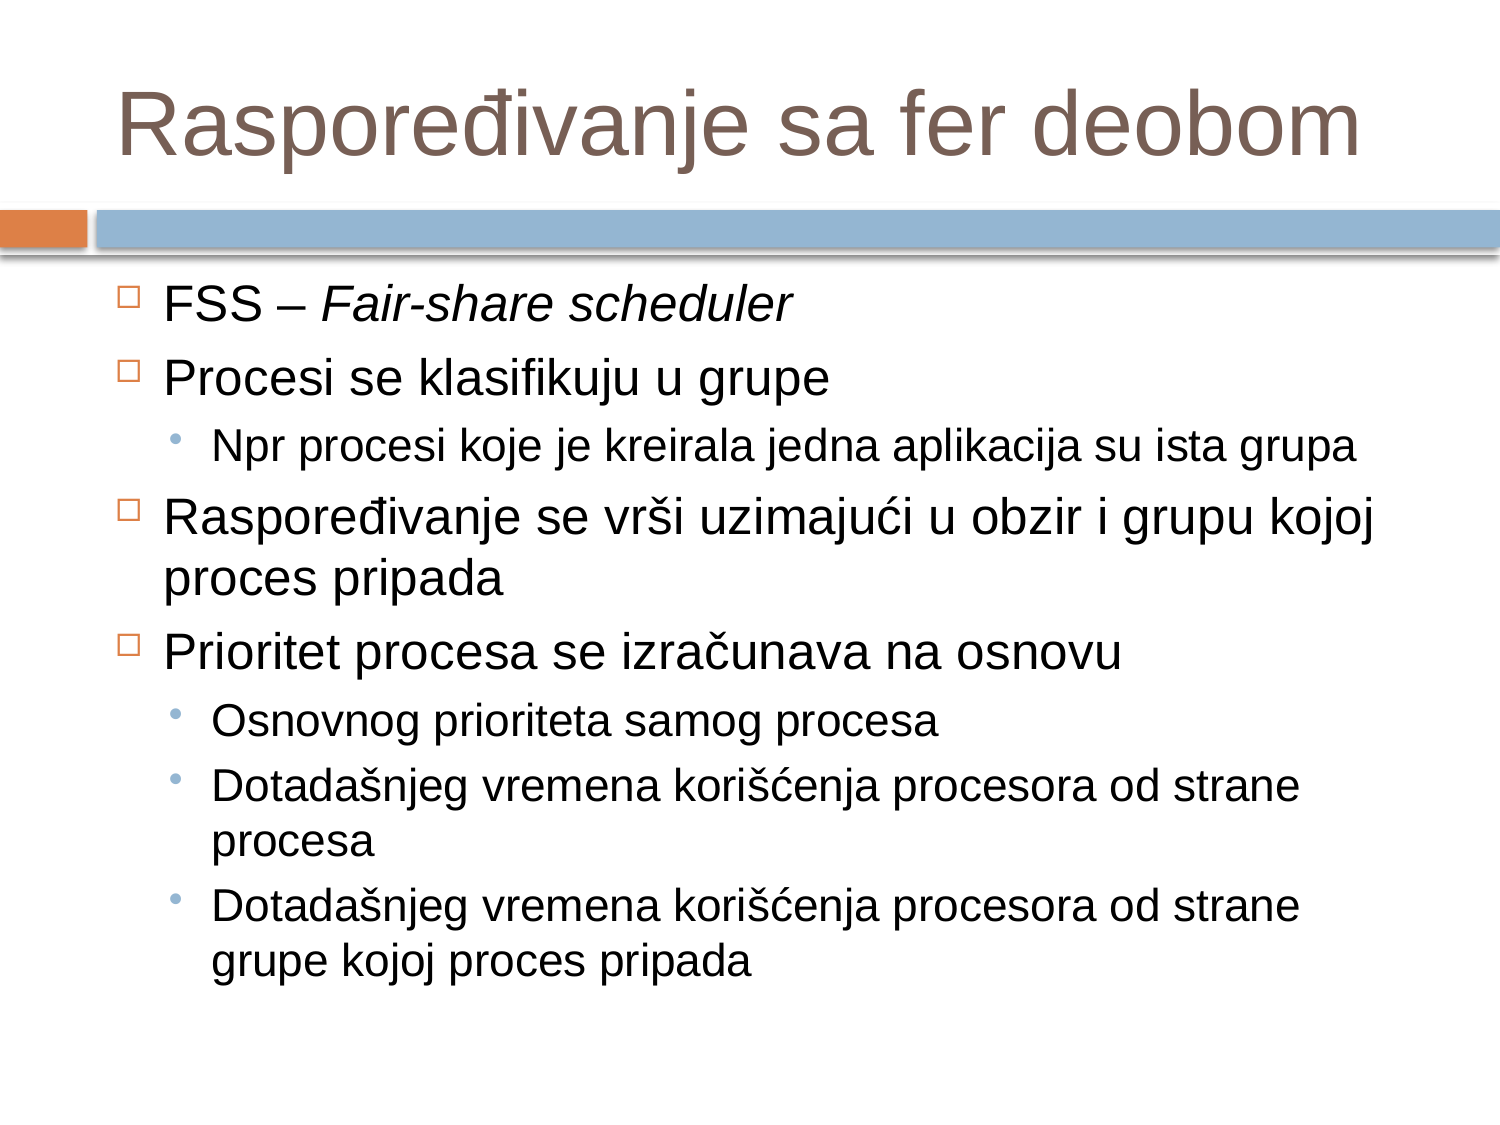

# Raspoređivanje sa fer deobom
FSS – Fair-share scheduler
Procesi se klasifikuju u grupe
Npr procesi koje je kreirala jedna aplikacija su ista grupa
Raspoređivanje se vrši uzimajući u obzir i grupu kojoj proces pripada
Prioritet procesa se izračunava na osnovu
Osnovnog prioriteta samog procesa
Dotadašnjeg vremena korišćenja procesora od strane procesa
Dotadašnjeg vremena korišćenja procesora od strane grupe kojoj proces pripada